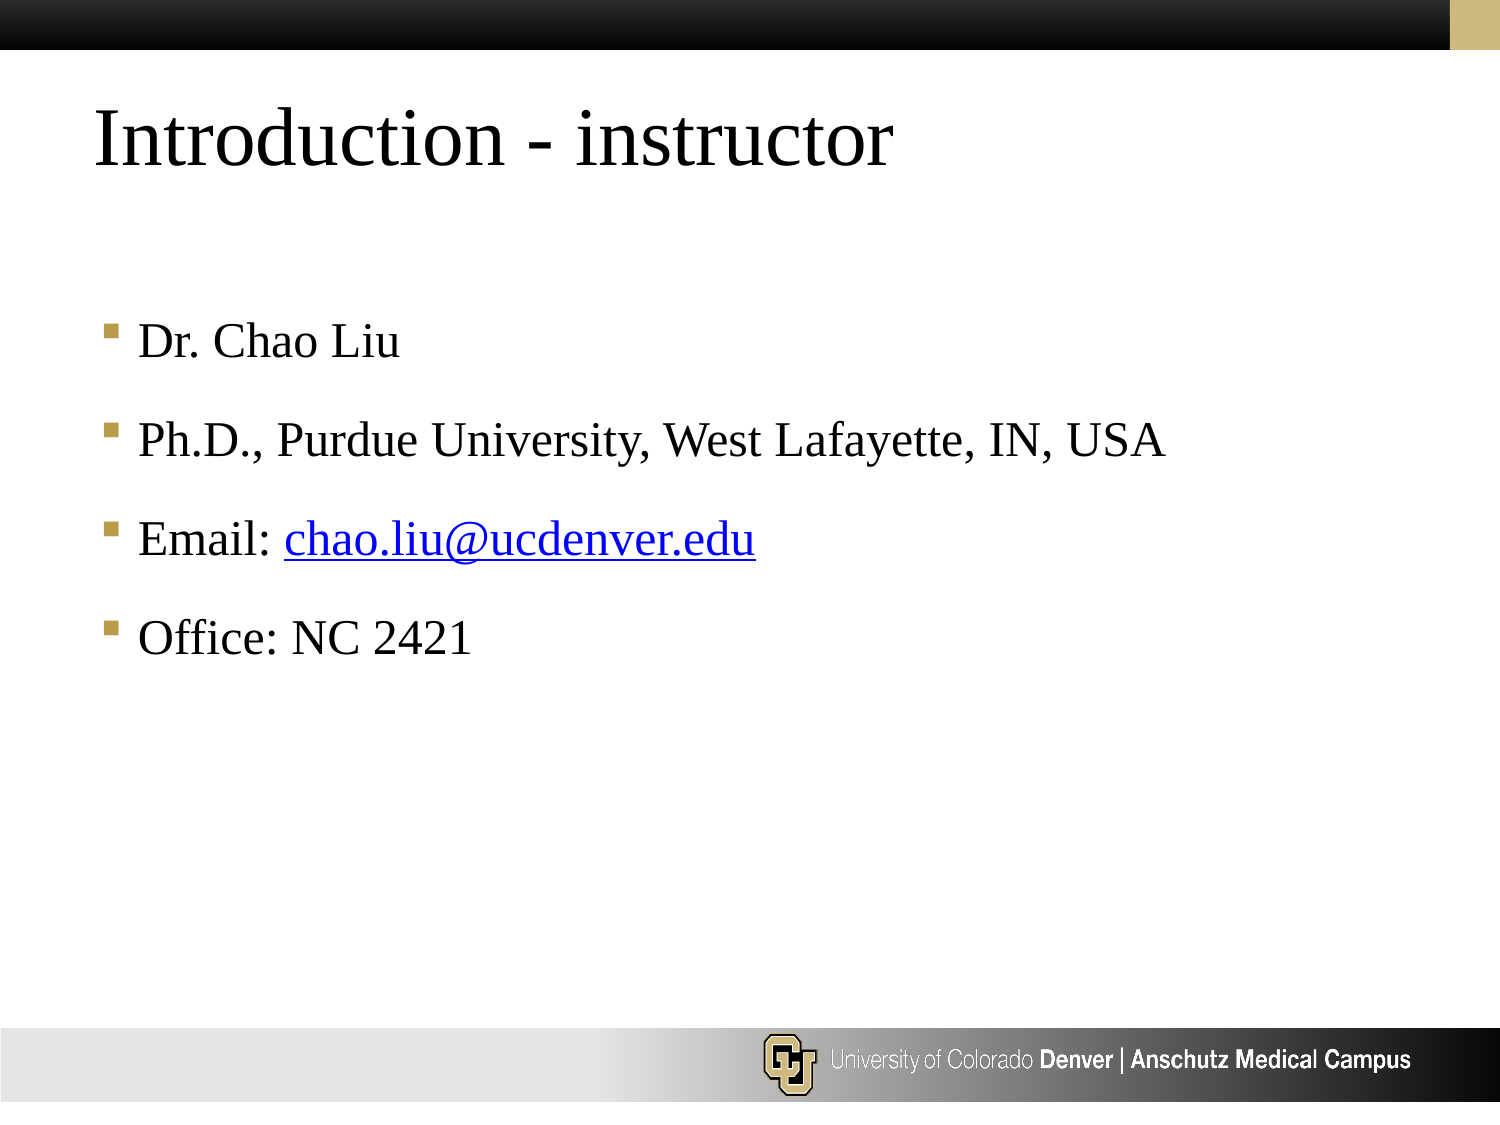

# Introduction - instructor
Dr. Chao Liu
Ph.D., Purdue University, West Lafayette, IN, USA
Email: chao.liu@ucdenver.edu
Office: NC 2421